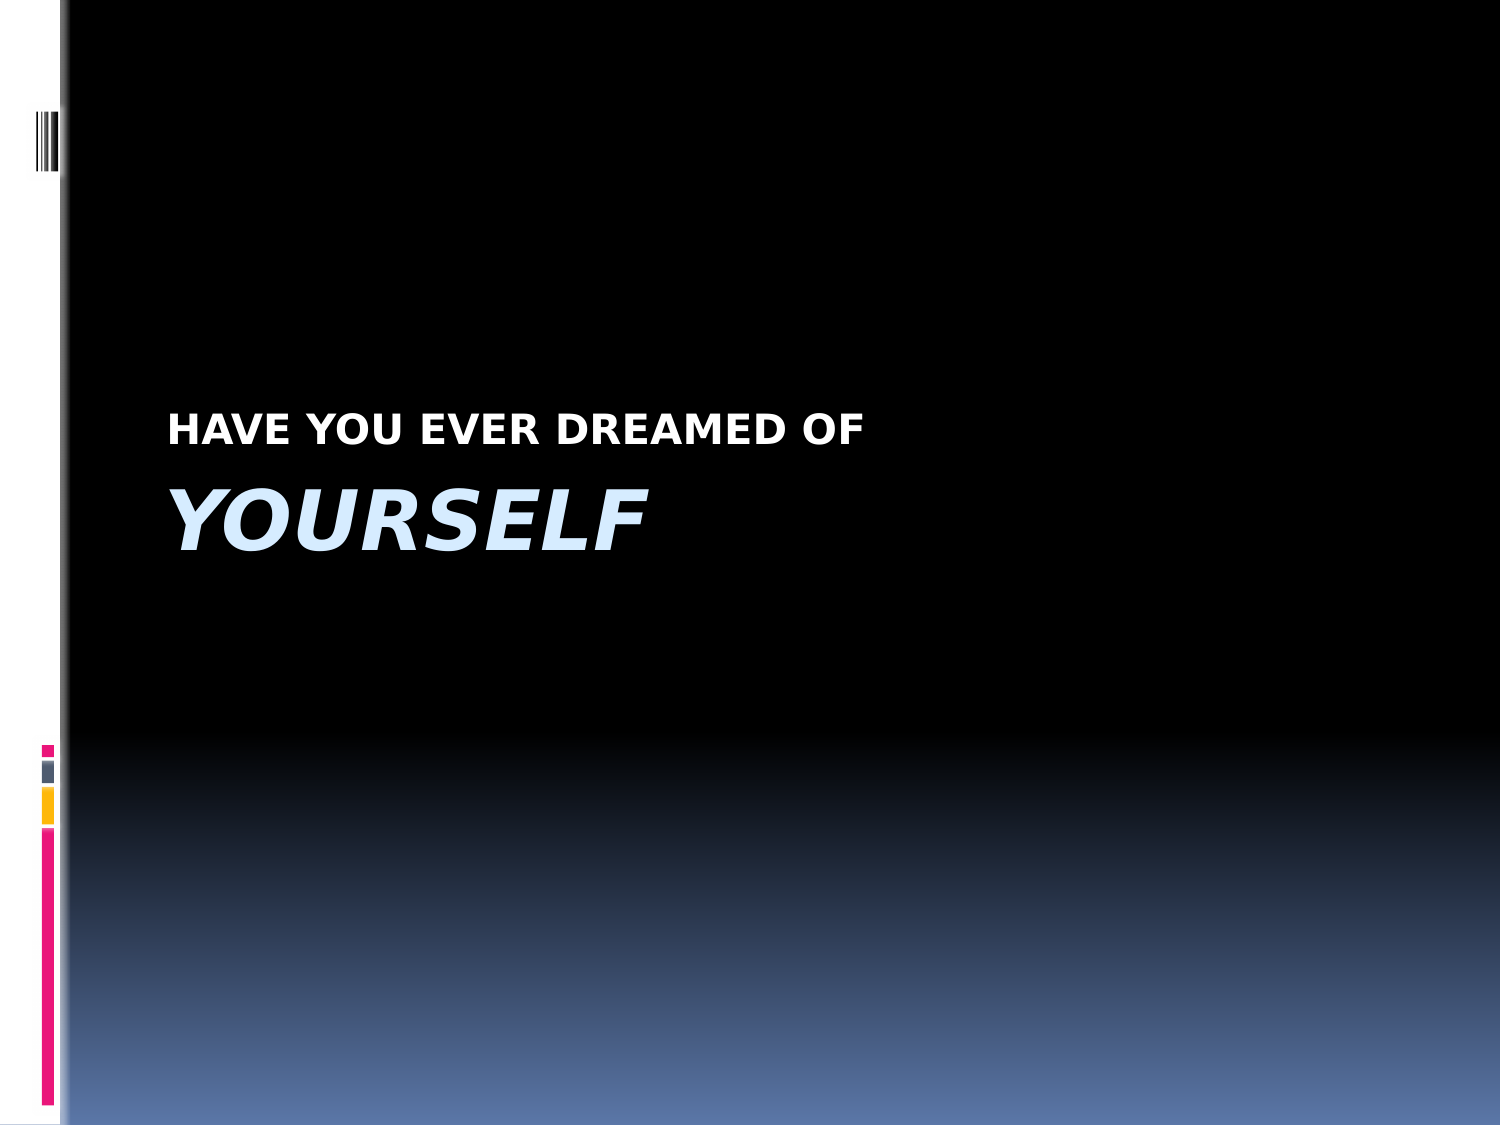

HAVE YOU EVER DREAMED OF
# YourSELF